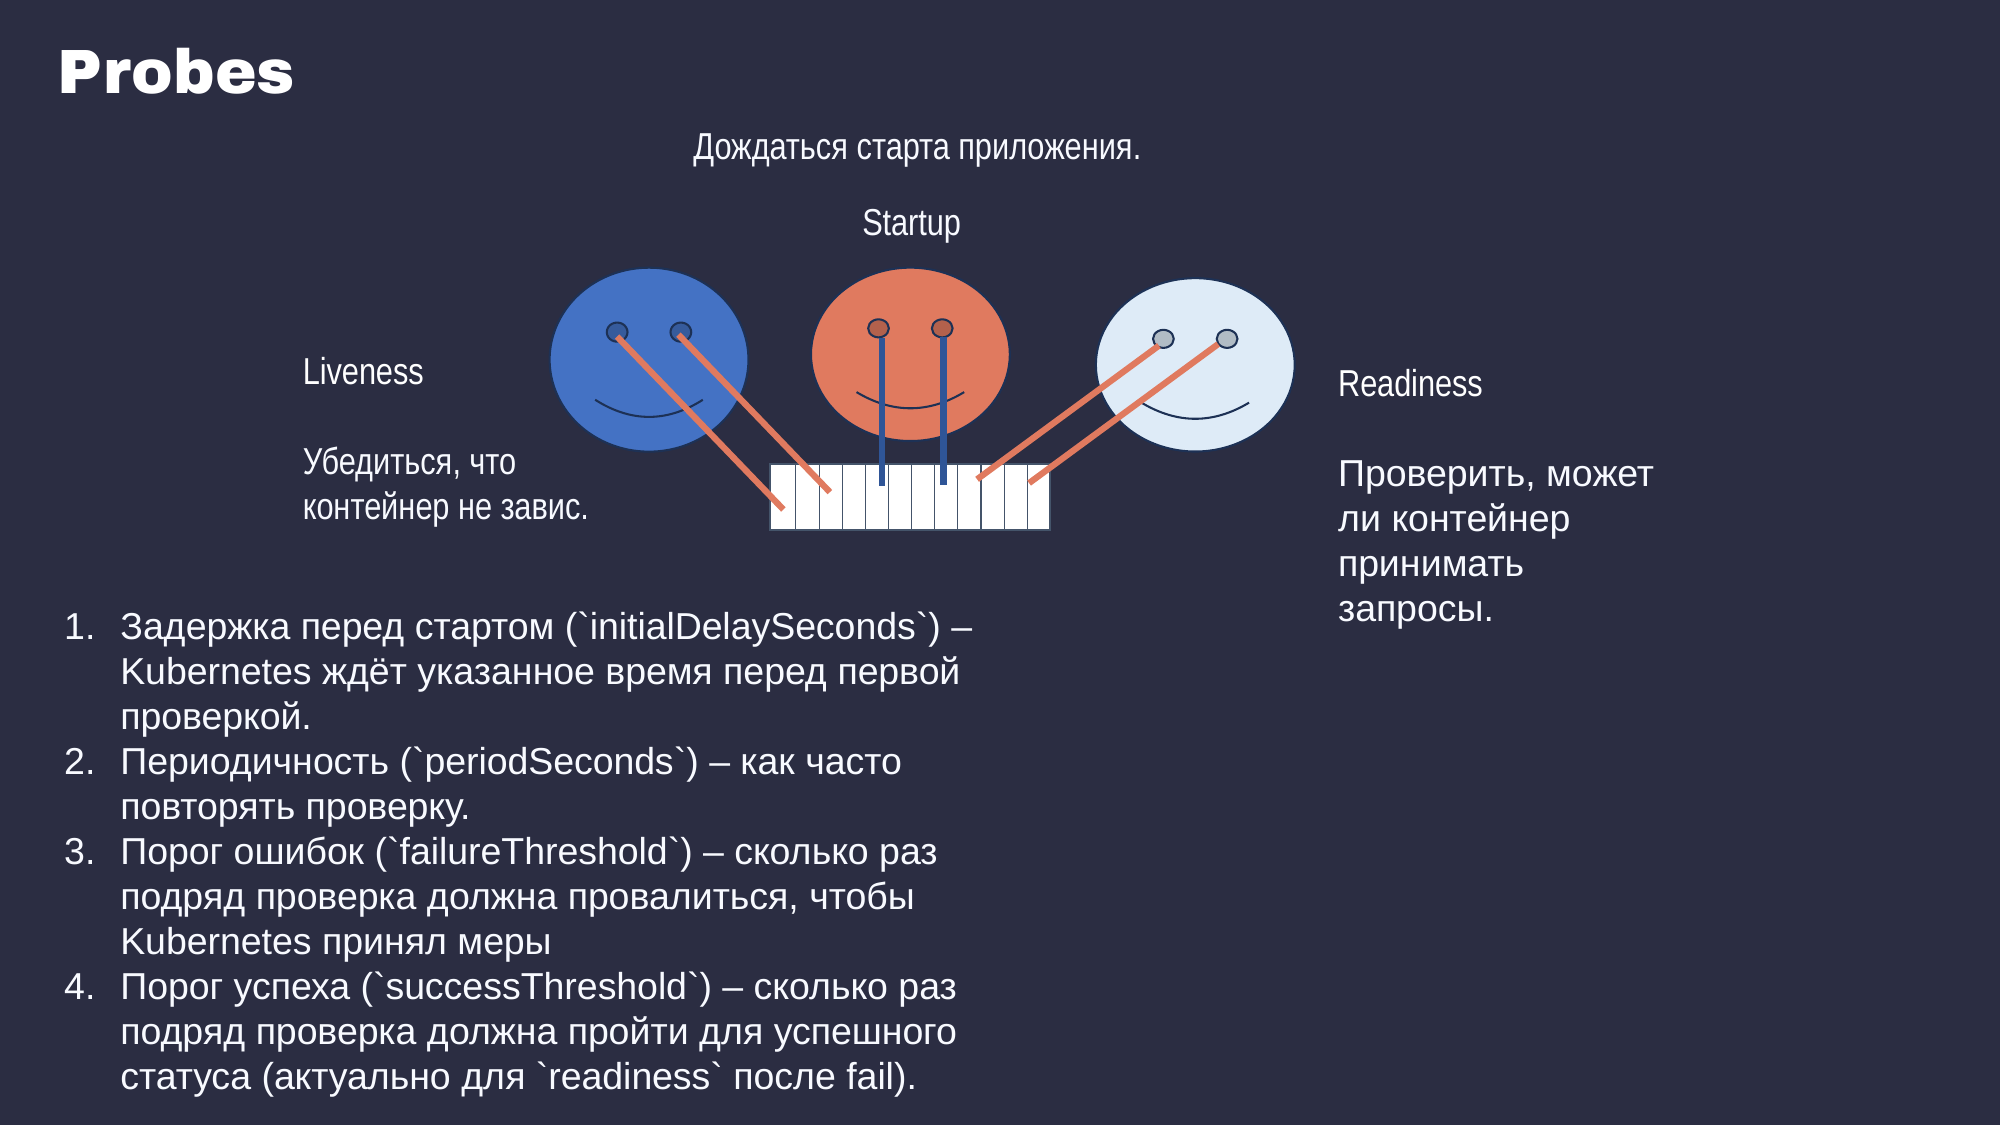

Probes
Дождаться старта приложения.
Startup

Liveness

Убедиться, что контейнер не завис.
Readiness

Проверить, может ли контейнер принимать запросы.

Задержка перед стартом (`initialDelaySeconds`) – Kubernetes ждёт указанное время перед первой проверкой.
Периодичность (`periodSeconds`) – как часто повторять проверку.
Порог ошибок (`failureThreshold`) – сколько раз подряд проверка должна провалиться, чтобы Kubernetes принял меры
Порог успеха (`successThreshold`) – сколько раз подряд проверка должна пройти для успешного статуса (актуально для `readiness` после fail).